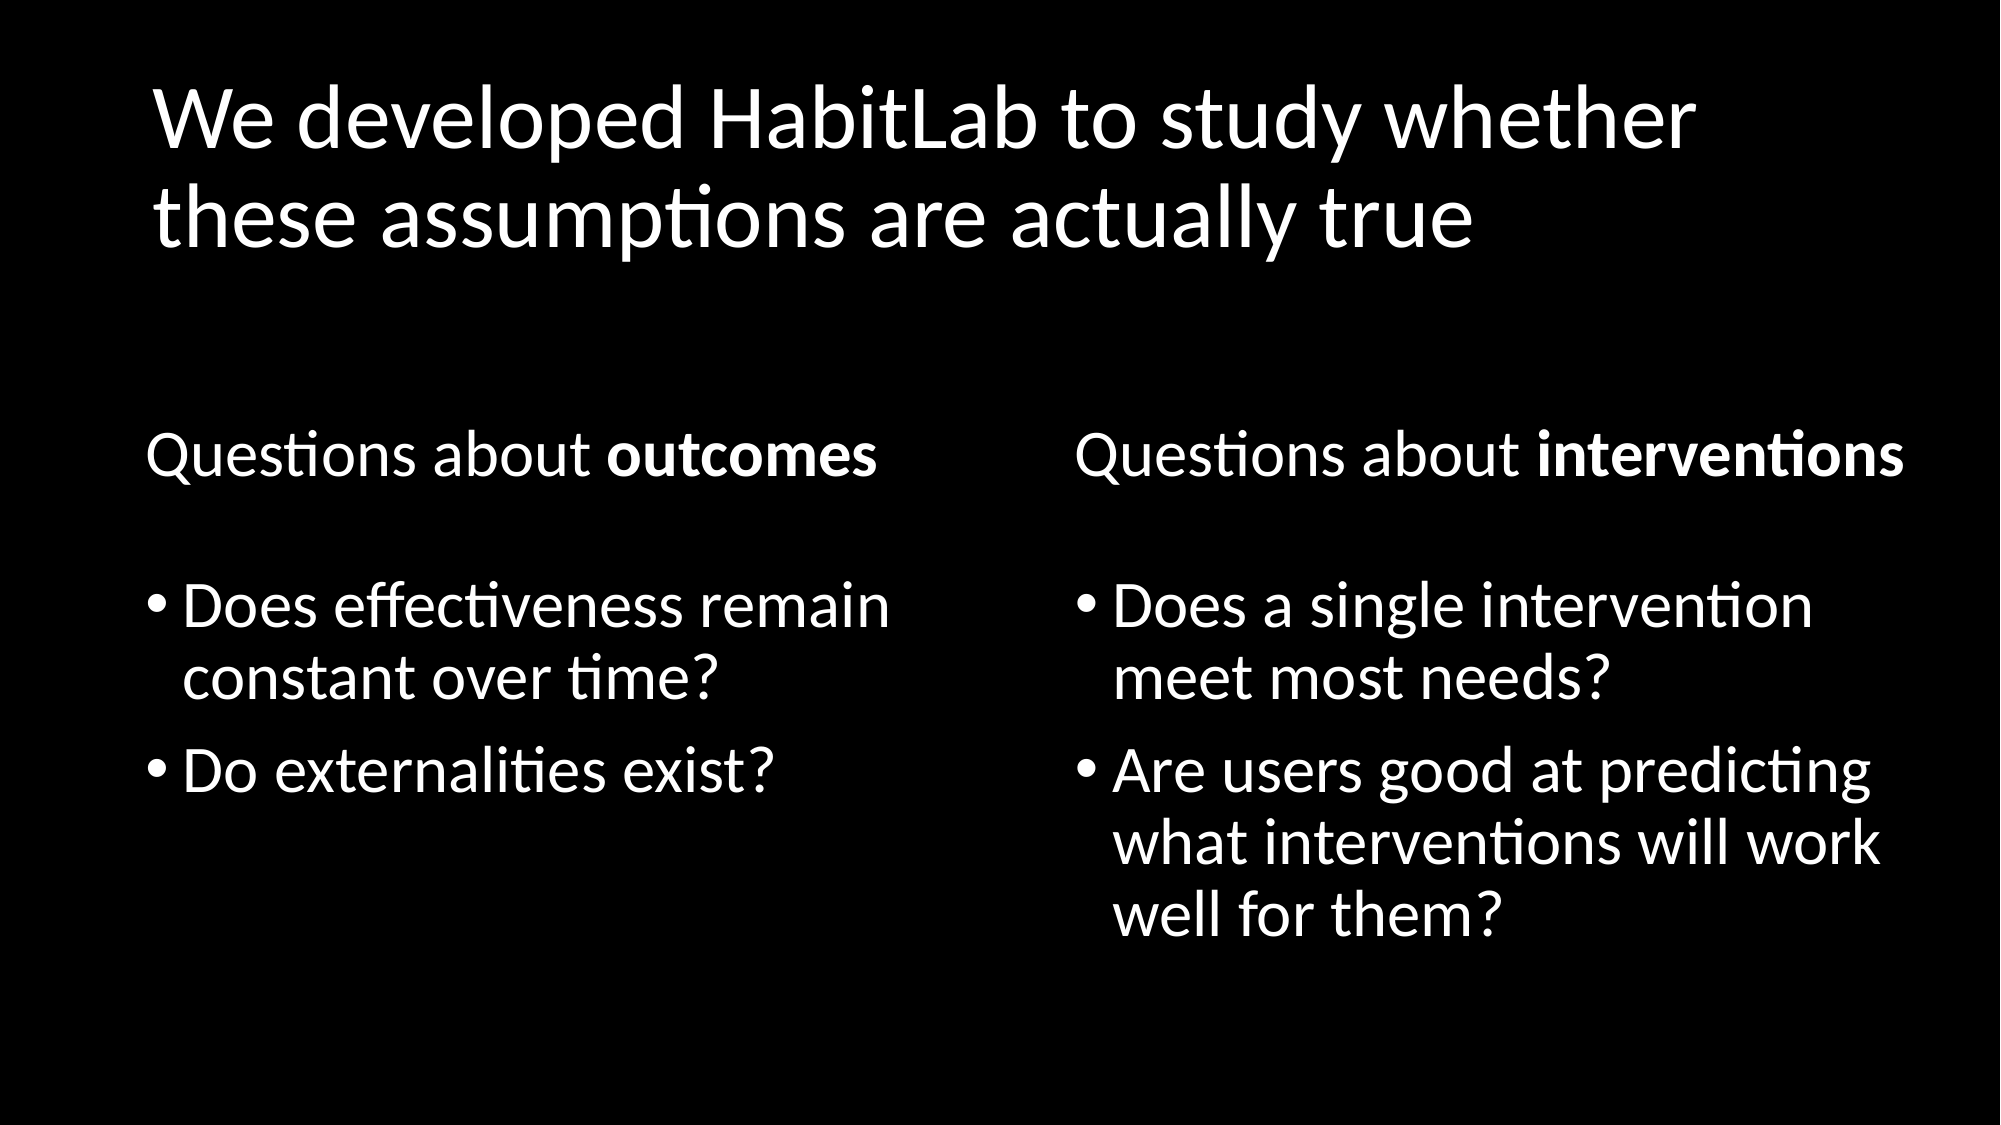

# We developed HabitLab to study whether these assumptions are actually true
Questions about outcomes
Questions about interventions
Does a single intervention meet most needs?
Are users good at predicting what interventions will work well for them?
Does effectiveness remain constant over time?
Do externalities exist?